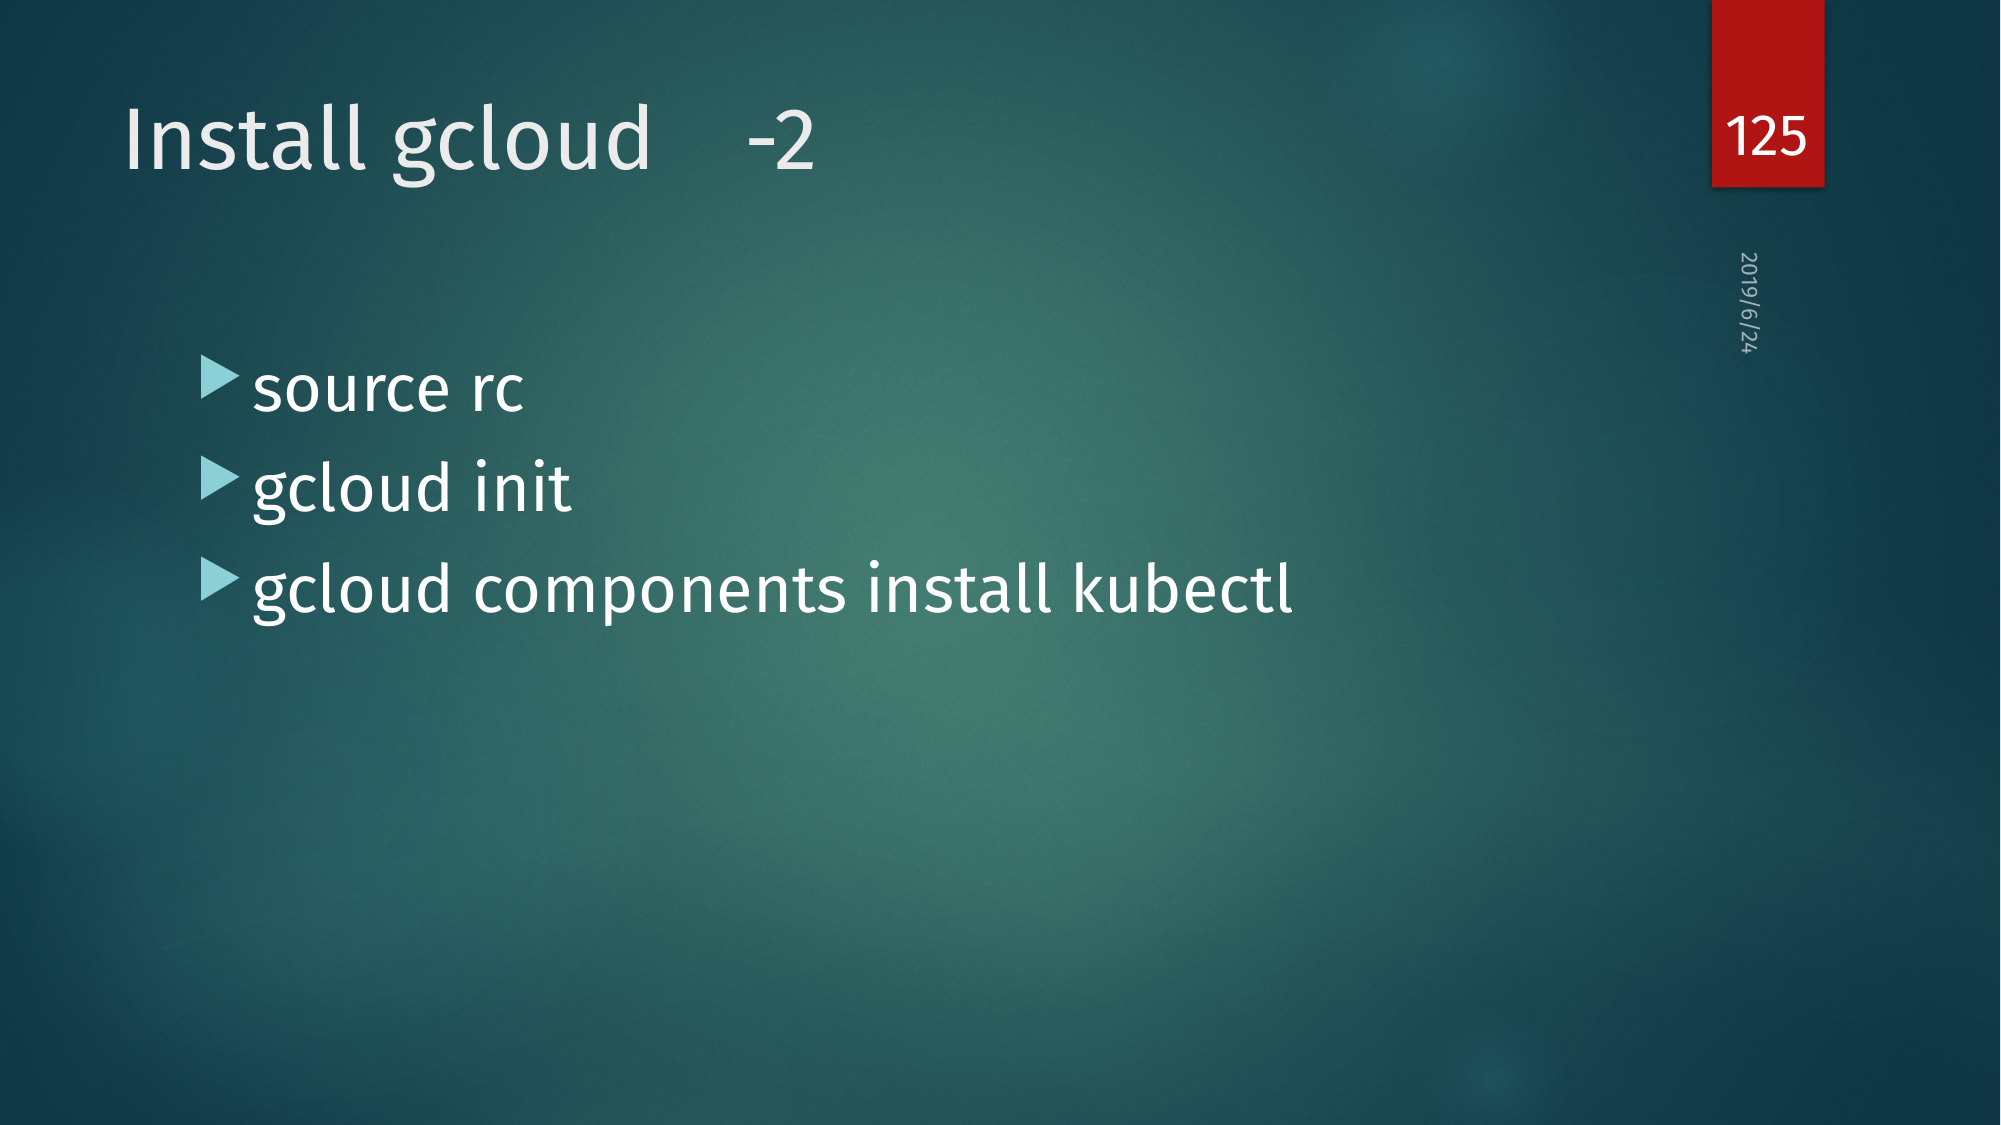

125
# Install gcloud	 -2
2019/6/24
source rc
gcloud init
gcloud components install kubectl